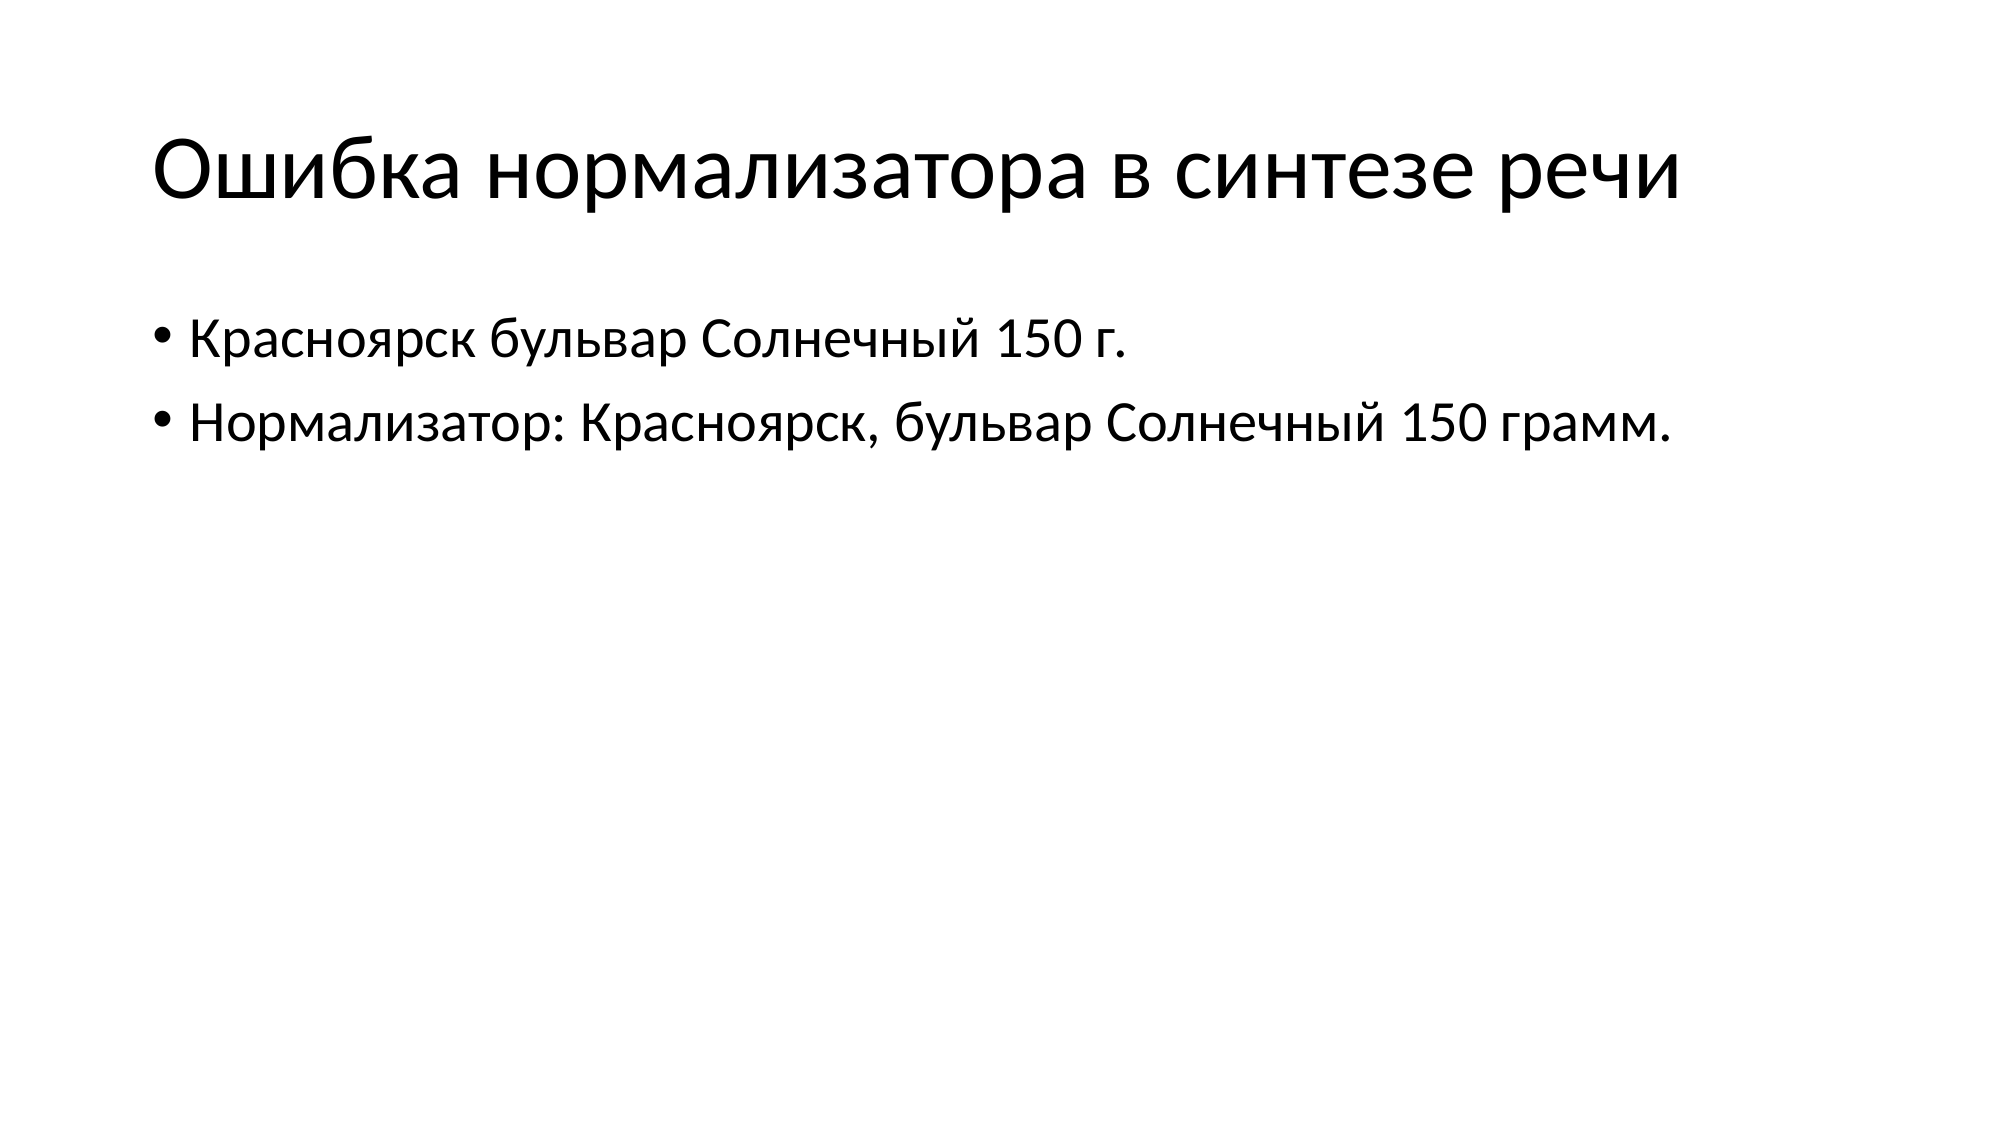

# Ошибка нормализатора в синтезе речи
Красноярск бульвар Солнечный 150 г.
Нормализатор: Красноярск, бульвар Солнечный 150 грамм.